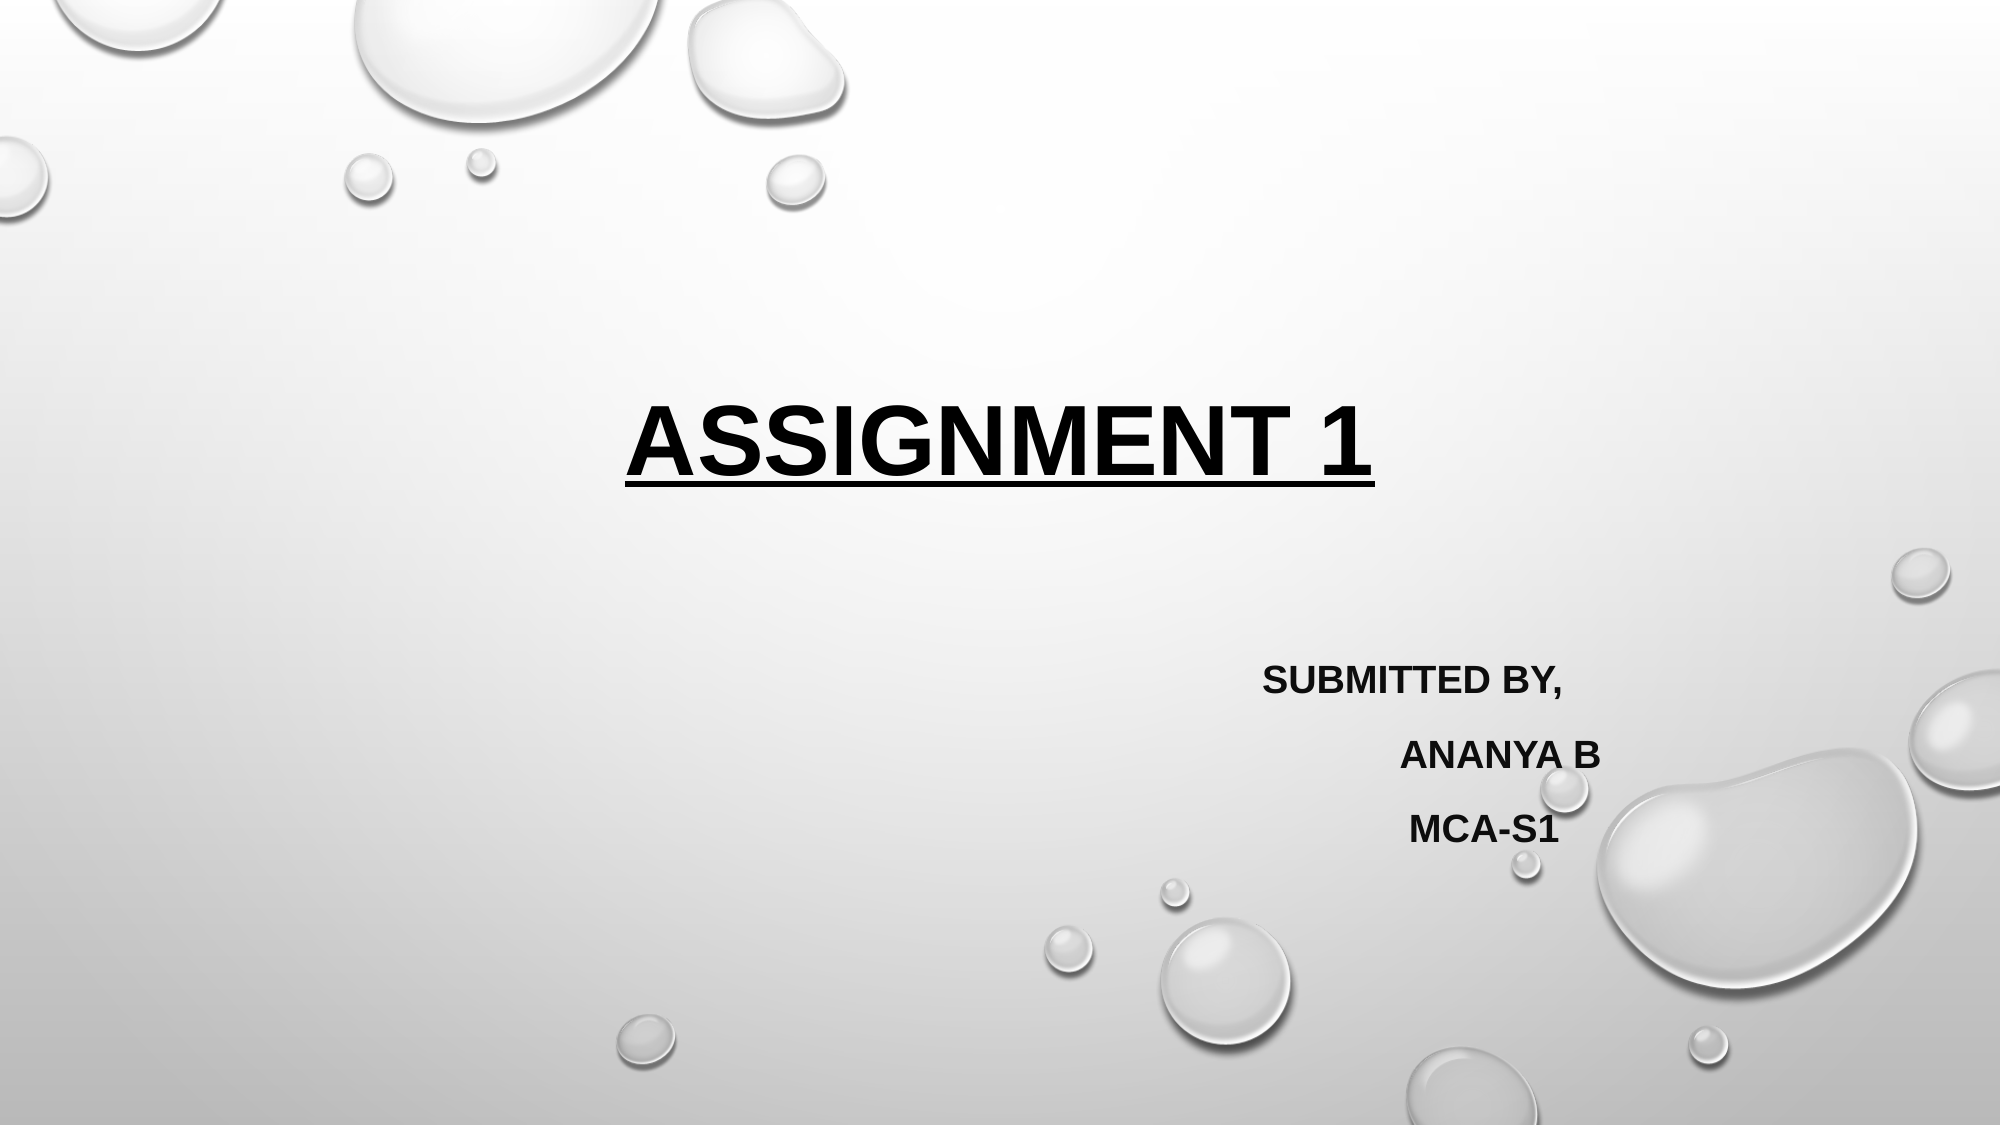

# ASSIGNMENT 1
                                                                           Submitted by,
                                                                                           Ananya b
                                                                                        Mca-s1